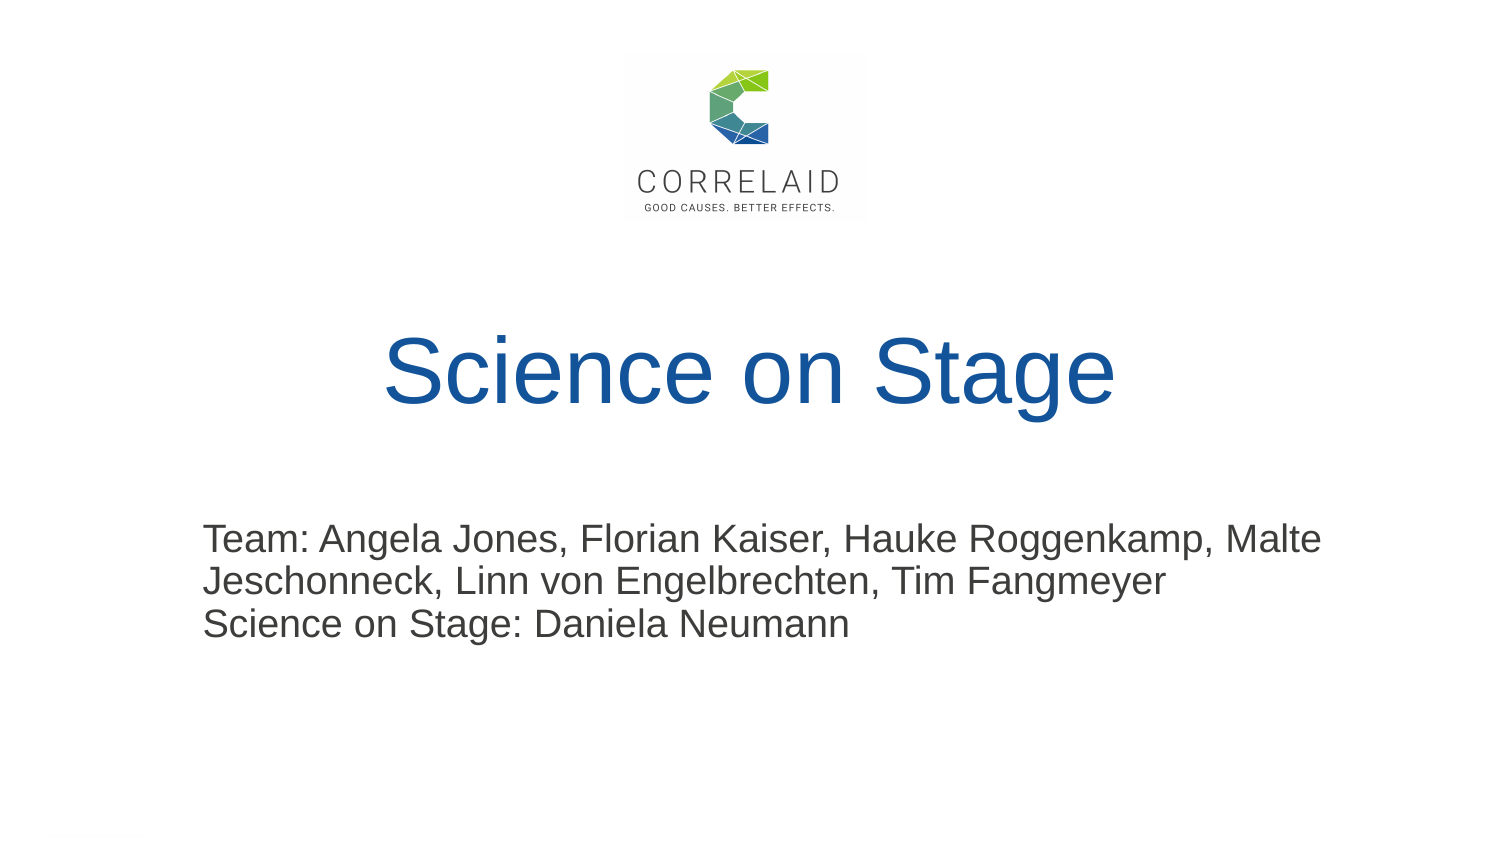

# Science on Stage
Team: Angela Jones, Florian Kaiser, Hauke Roggenkamp, Malte Jeschonneck, Linn von Engelbrechten, Tim Fangmeyer
Science on Stage: Daniela Neumann